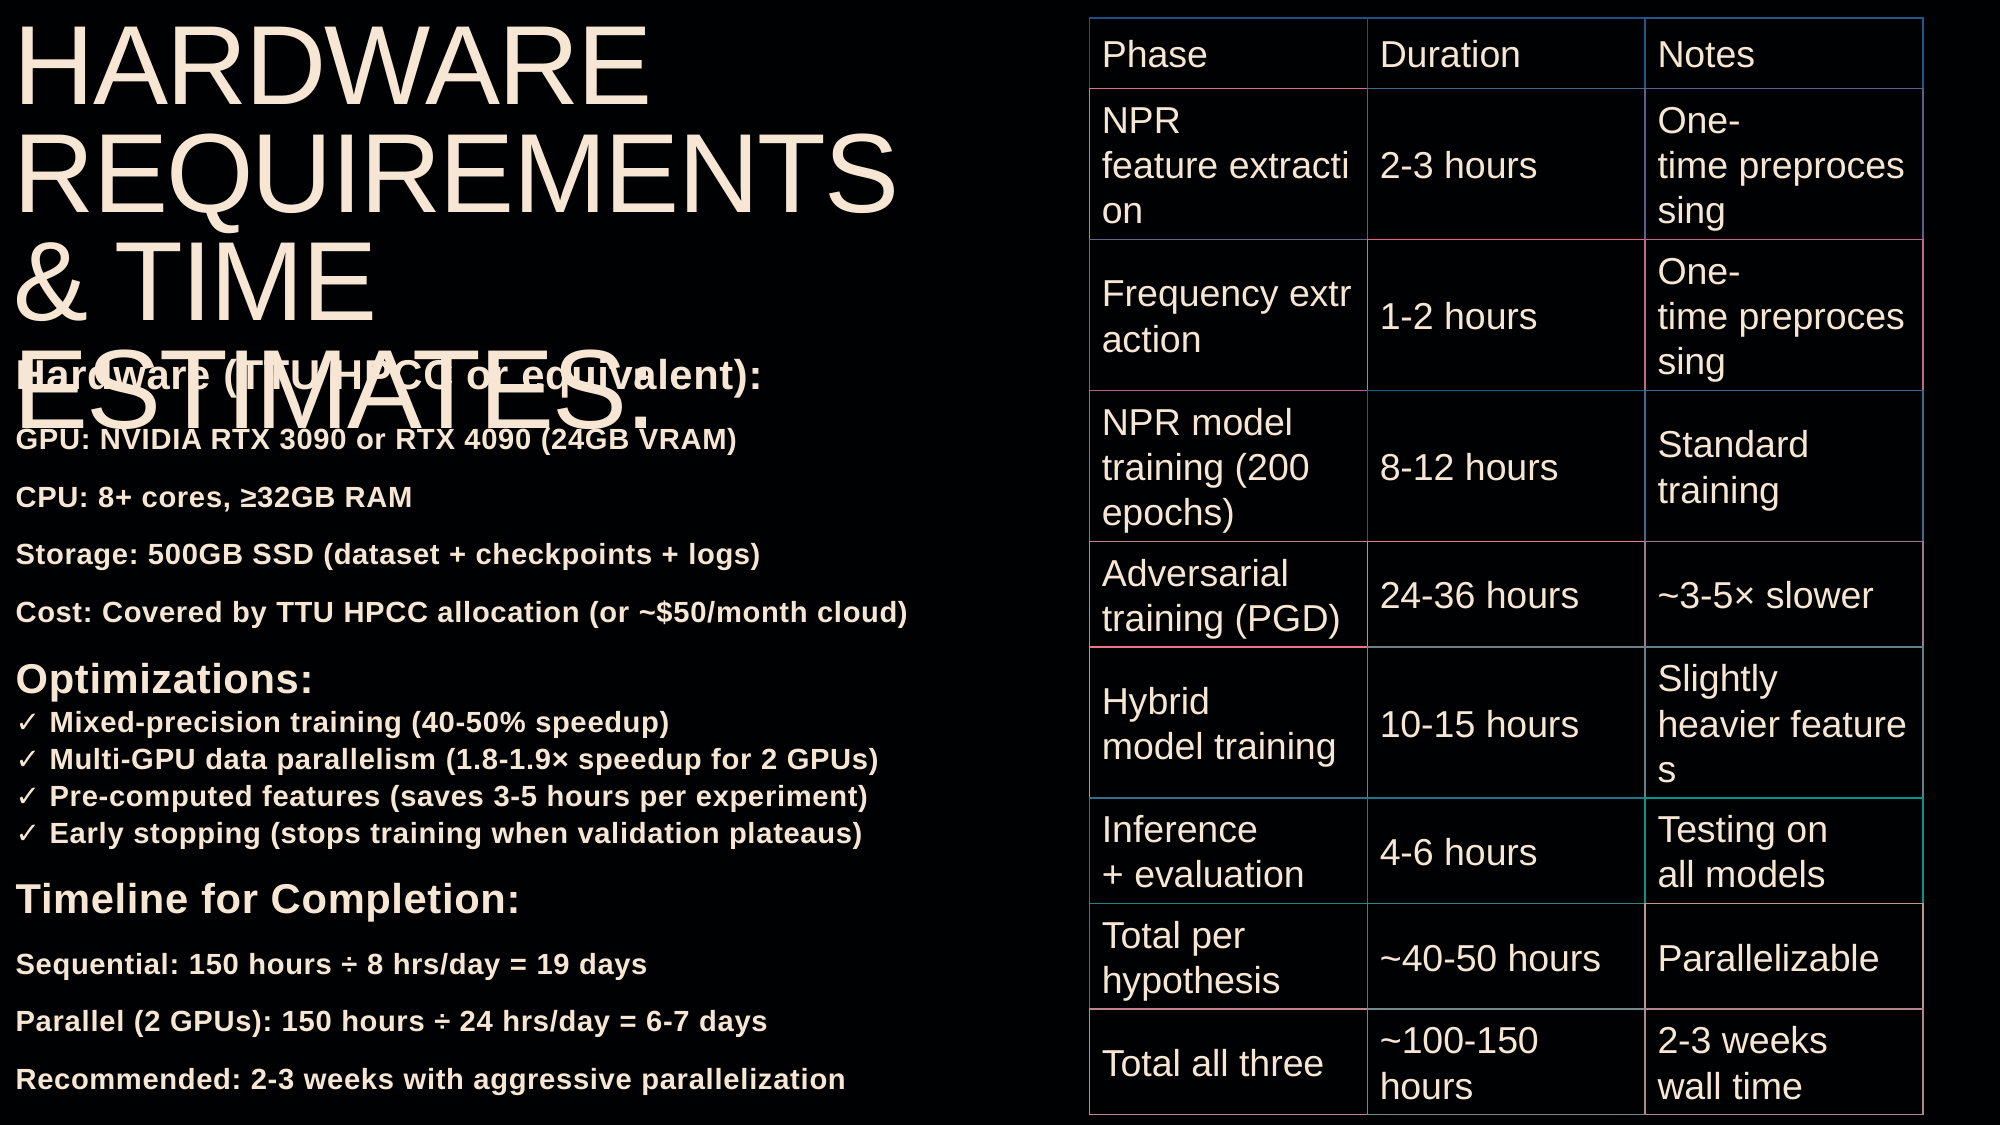

# Hardware Requirements & Time Estimates:
| Phase | Duration | Notes |
| --- | --- | --- |
| NPR feature extraction | 2-3 hours | One-time preprocessing |
| Frequency extraction | 1-2 hours | One-time preprocessing |
| NPR model training (200 epochs) | 8-12 hours | Standard training |
| Adversarial training (PGD) | 24-36 hours | ~3-5× slower |
| Hybrid model training | 10-15 hours | Slightly heavier features |
| Inference + evaluation | 4-6 hours | Testing on all models |
| Total per hypothesis | ~40-50 hours | Parallelizable |
| Total all three | ~100-150 hours | 2-3 weeks wall time |
Hardware (TTU HPCC or equivalent):
GPU: NVIDIA RTX 3090 or RTX 4090 (24GB VRAM)
CPU: 8+ cores, ≥32GB RAM
Storage: 500GB SSD (dataset + checkpoints + logs)
Cost: Covered by TTU HPCC allocation (or ~$50/month cloud)
Optimizations:
✓ Mixed-precision training (40-50% speedup)
✓ Multi-GPU data parallelism (1.8-1.9× speedup for 2 GPUs)
✓ Pre-computed features (saves 3-5 hours per experiment)
✓ Early stopping (stops training when validation plateaus)
Timeline for Completion:
Sequential: 150 hours ÷ 8 hrs/day = 19 days
Parallel (2 GPUs): 150 hours ÷ 24 hrs/day = 6-7 days
Recommended: 2-3 weeks with aggressive parallelization